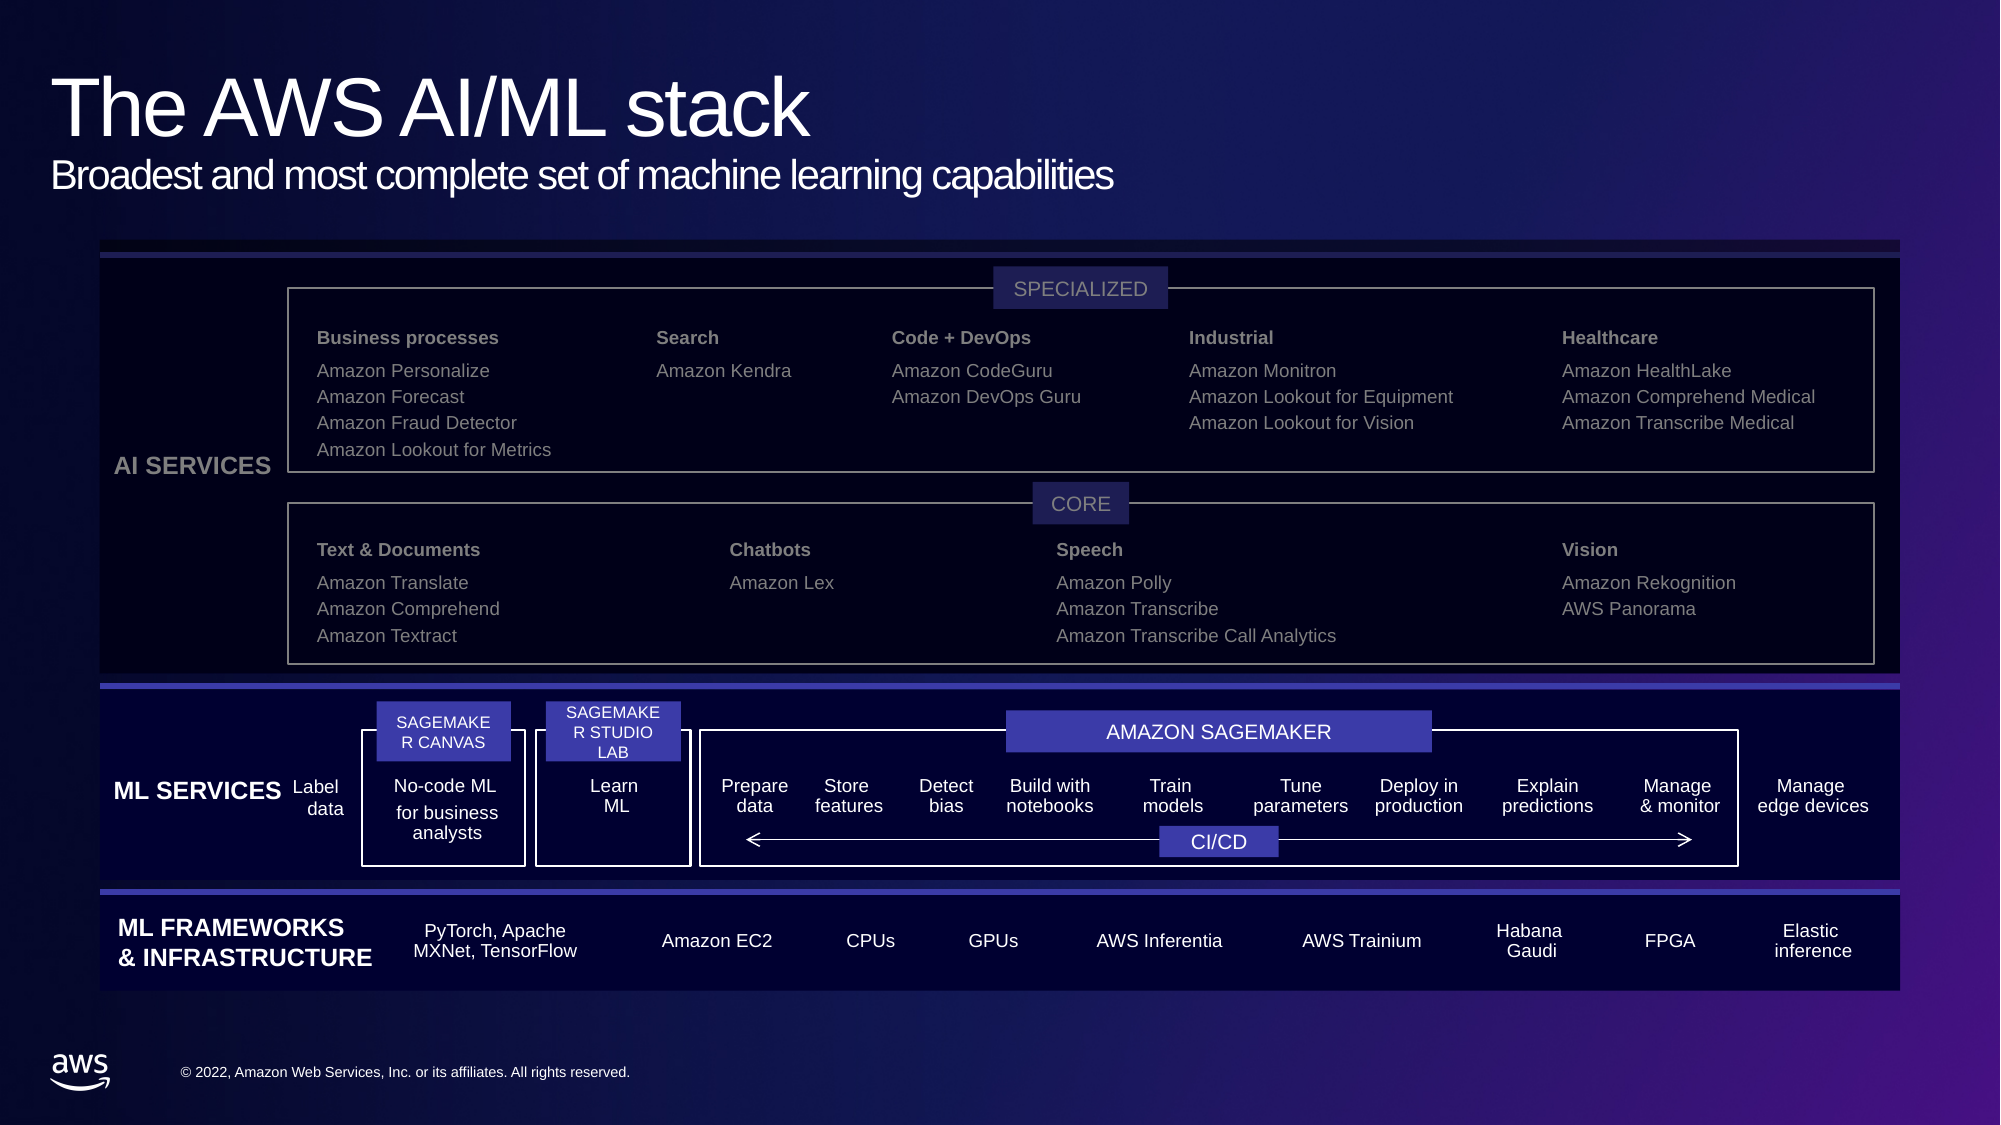

# The AWS AI/ML stack Broadest and most complete set of machine learning capabilities

SPECIALIZED

Business processes
Amazon Personalize
Amazon Forecast
Amazon Fraud Detector
Amazon Lookout for Metrics
Search
Amazon Kendra
Code + DevOps
Amazon CodeGuru
Amazon DevOps Guru
Industrial
Amazon Monitron
Amazon Lookout for Equipment
Amazon Lookout for Vision
Healthcare
Amazon HealthLake
Amazon Comprehend Medical
Amazon Transcribe Medical
AI SERVICES
Core

Text & Documents
Amazon Translate
Amazon Comprehend
Amazon Textract
Chatbots
Amazon Lex
Speech
Amazon Polly
Amazon Transcribe
Amazon Transcribe Call Analytics
Vision
Amazon Rekognition
AWS Panorama

SAGEMAKER CANVAS
SAGEMAKER STUDIO LAB
Amazon sagemaker

ML SERVICES
Label
data
Prepare data
Store
features
Detect bias
Build with notebooks
Tune
parameters
Deploy in production
Manage
& monitor
Manage
edge devices
No-code ML
for business analysts
Learn
ML
Train
models
Explain
predictions
CI/CD

ML FRAMEWORKS
& INFRASTRUCTURE
PyTorch, Apache
MXNet, TensorFlow
Habana
Gaudi
Elastic
inference
Amazon EC2
CPUs
GPUs
AWS Inferentia
AWS Trainium
FPGA